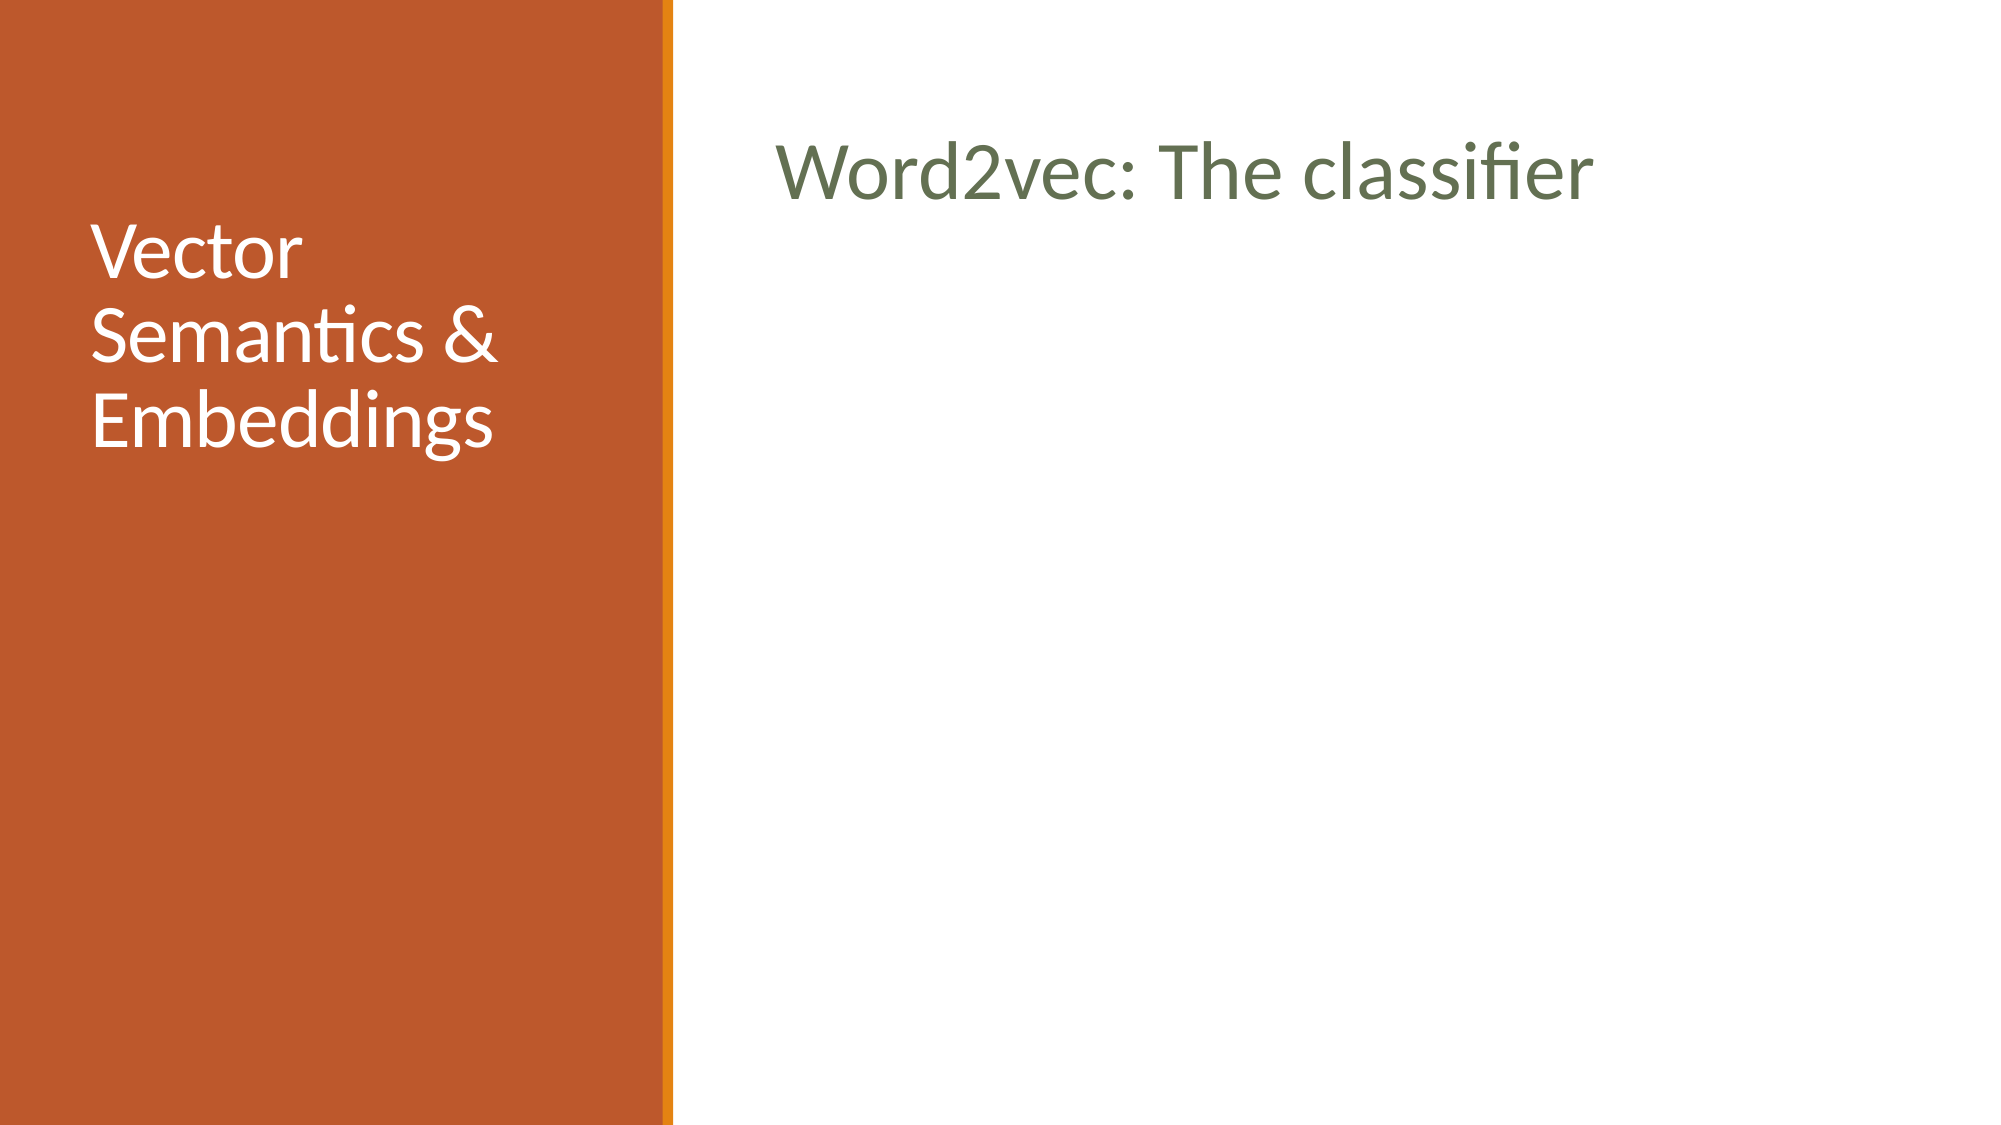

# Vector Semantics & Embeddings
Word2vec: The classifier